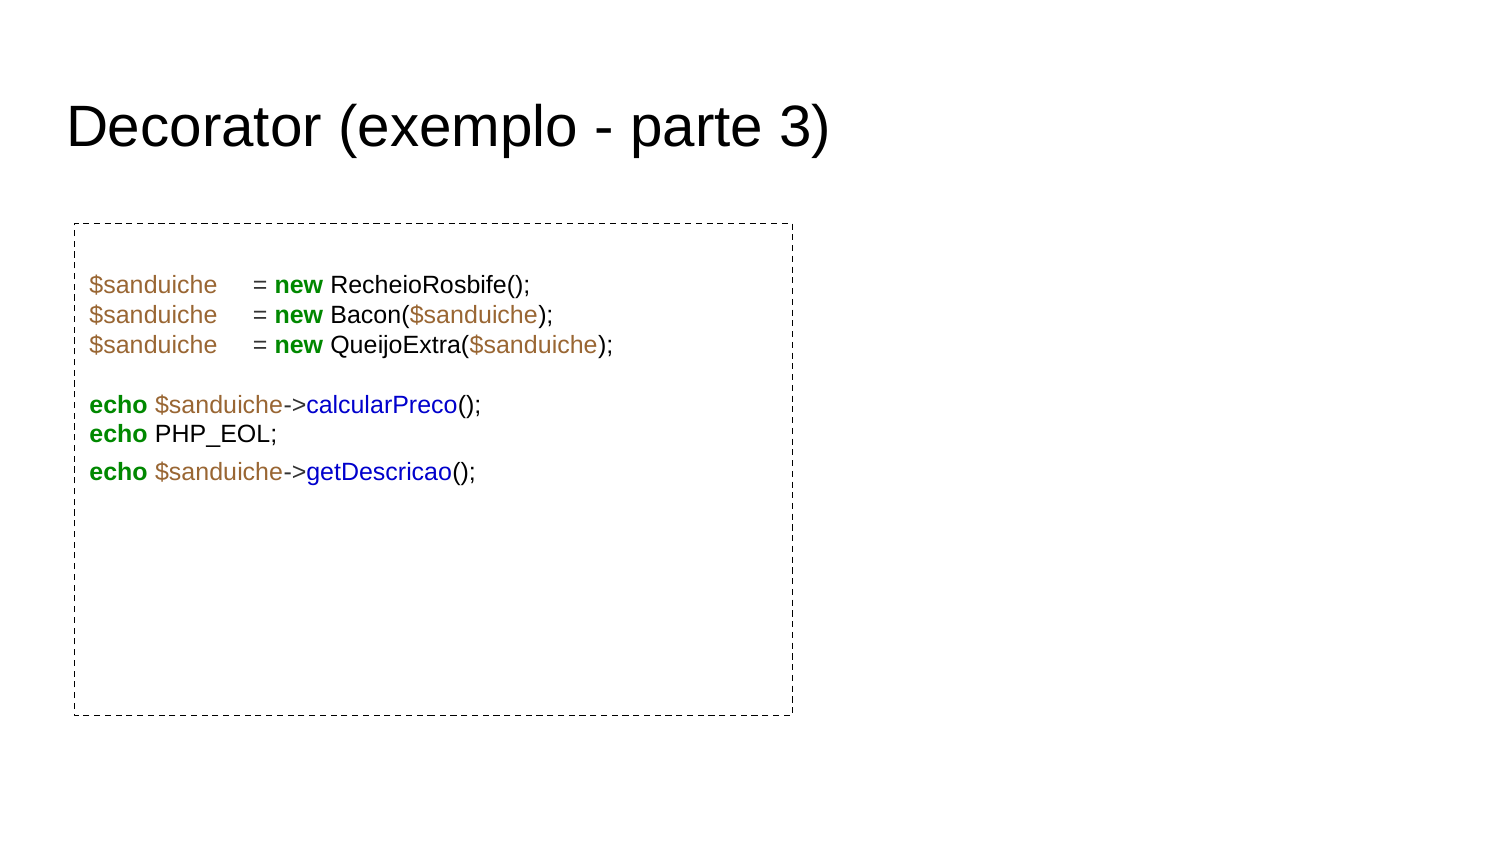

# Decorator (exemplo - parte 3)

$sanduiche     = new RecheioRosbife();
$sanduiche     = new Bacon($sanduiche);
$sanduiche     = new QueijoExtra($sanduiche);

echo $sanduiche->calcularPreco();
echo PHP_EOL;
echo $sanduiche->getDescricao();